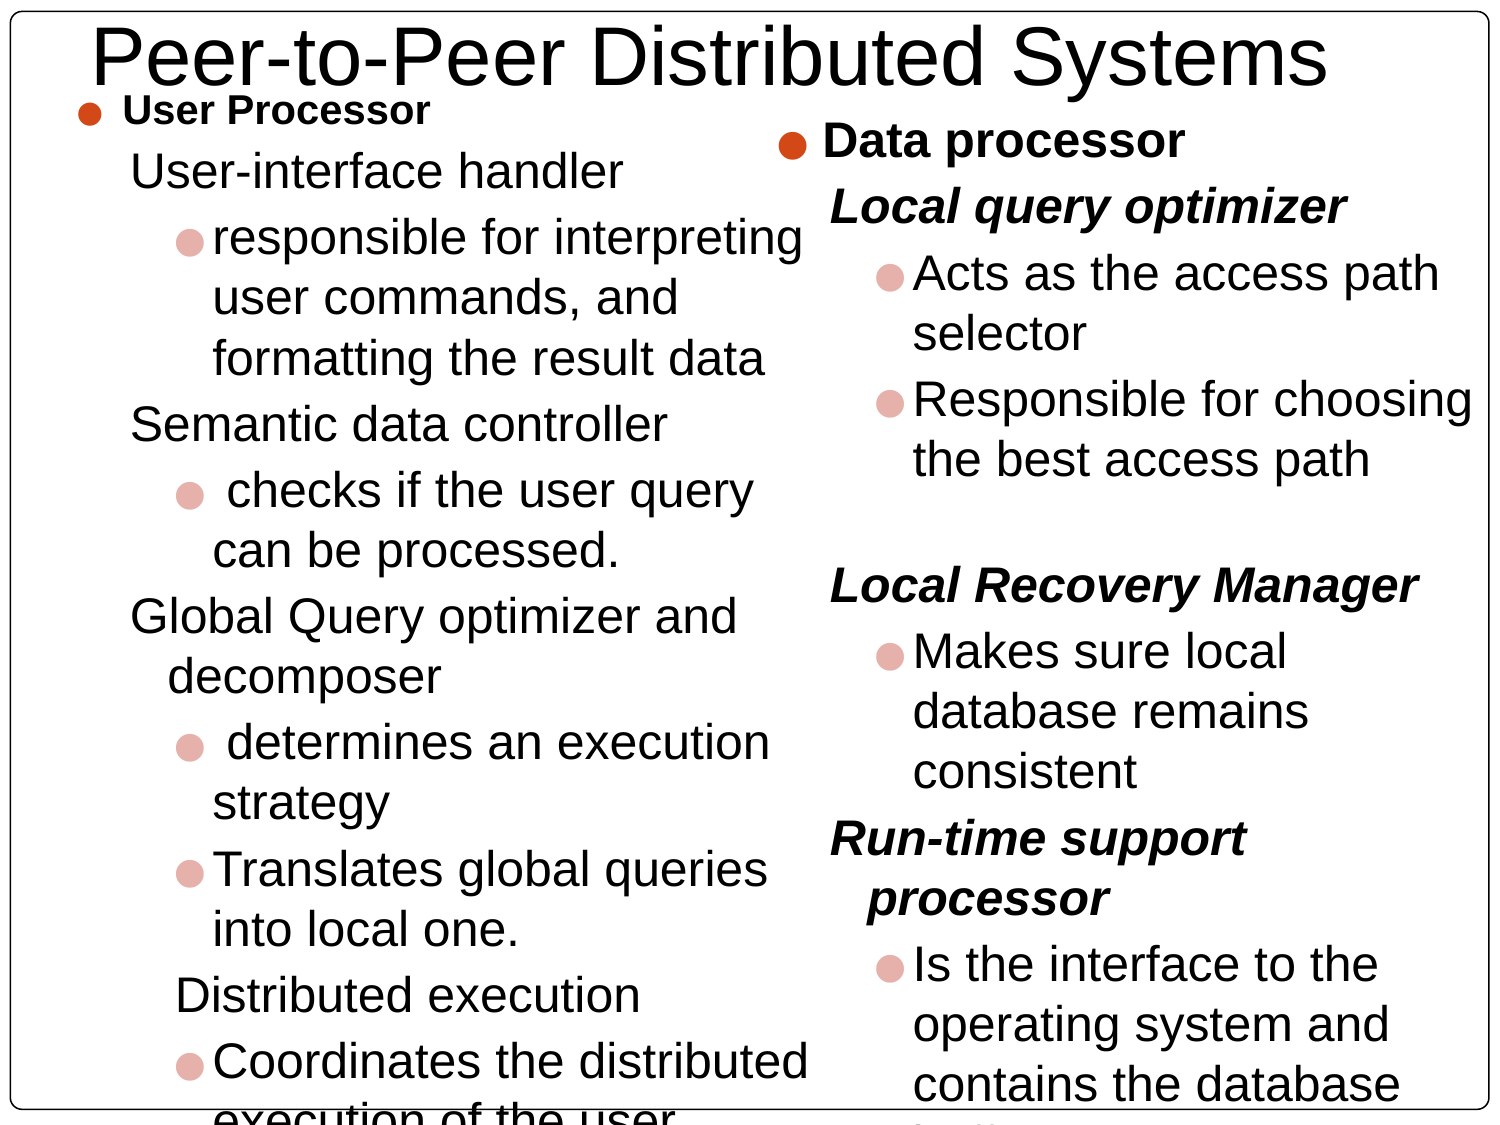

# Peer-to-Peer Distributed Systems
User Processor
User-interface handler
responsible for interpreting user commands, and formatting the result data
Semantic data controller
 checks if the user query can be processed.
Global Query optimizer and decomposer
 determines an execution strategy
Translates global queries into local one.
Distributed execution
Coordinates the distributed execution of the user request
Data processor
Local query optimizer
Acts as the access path selector
Responsible for choosing the best access path
Local Recovery Manager
Makes sure local database remains consistent
Run-time support processor
Is the interface to the operating system and contains the database buffer
Responsible for maintaining the main memory buffers and managing the data access.